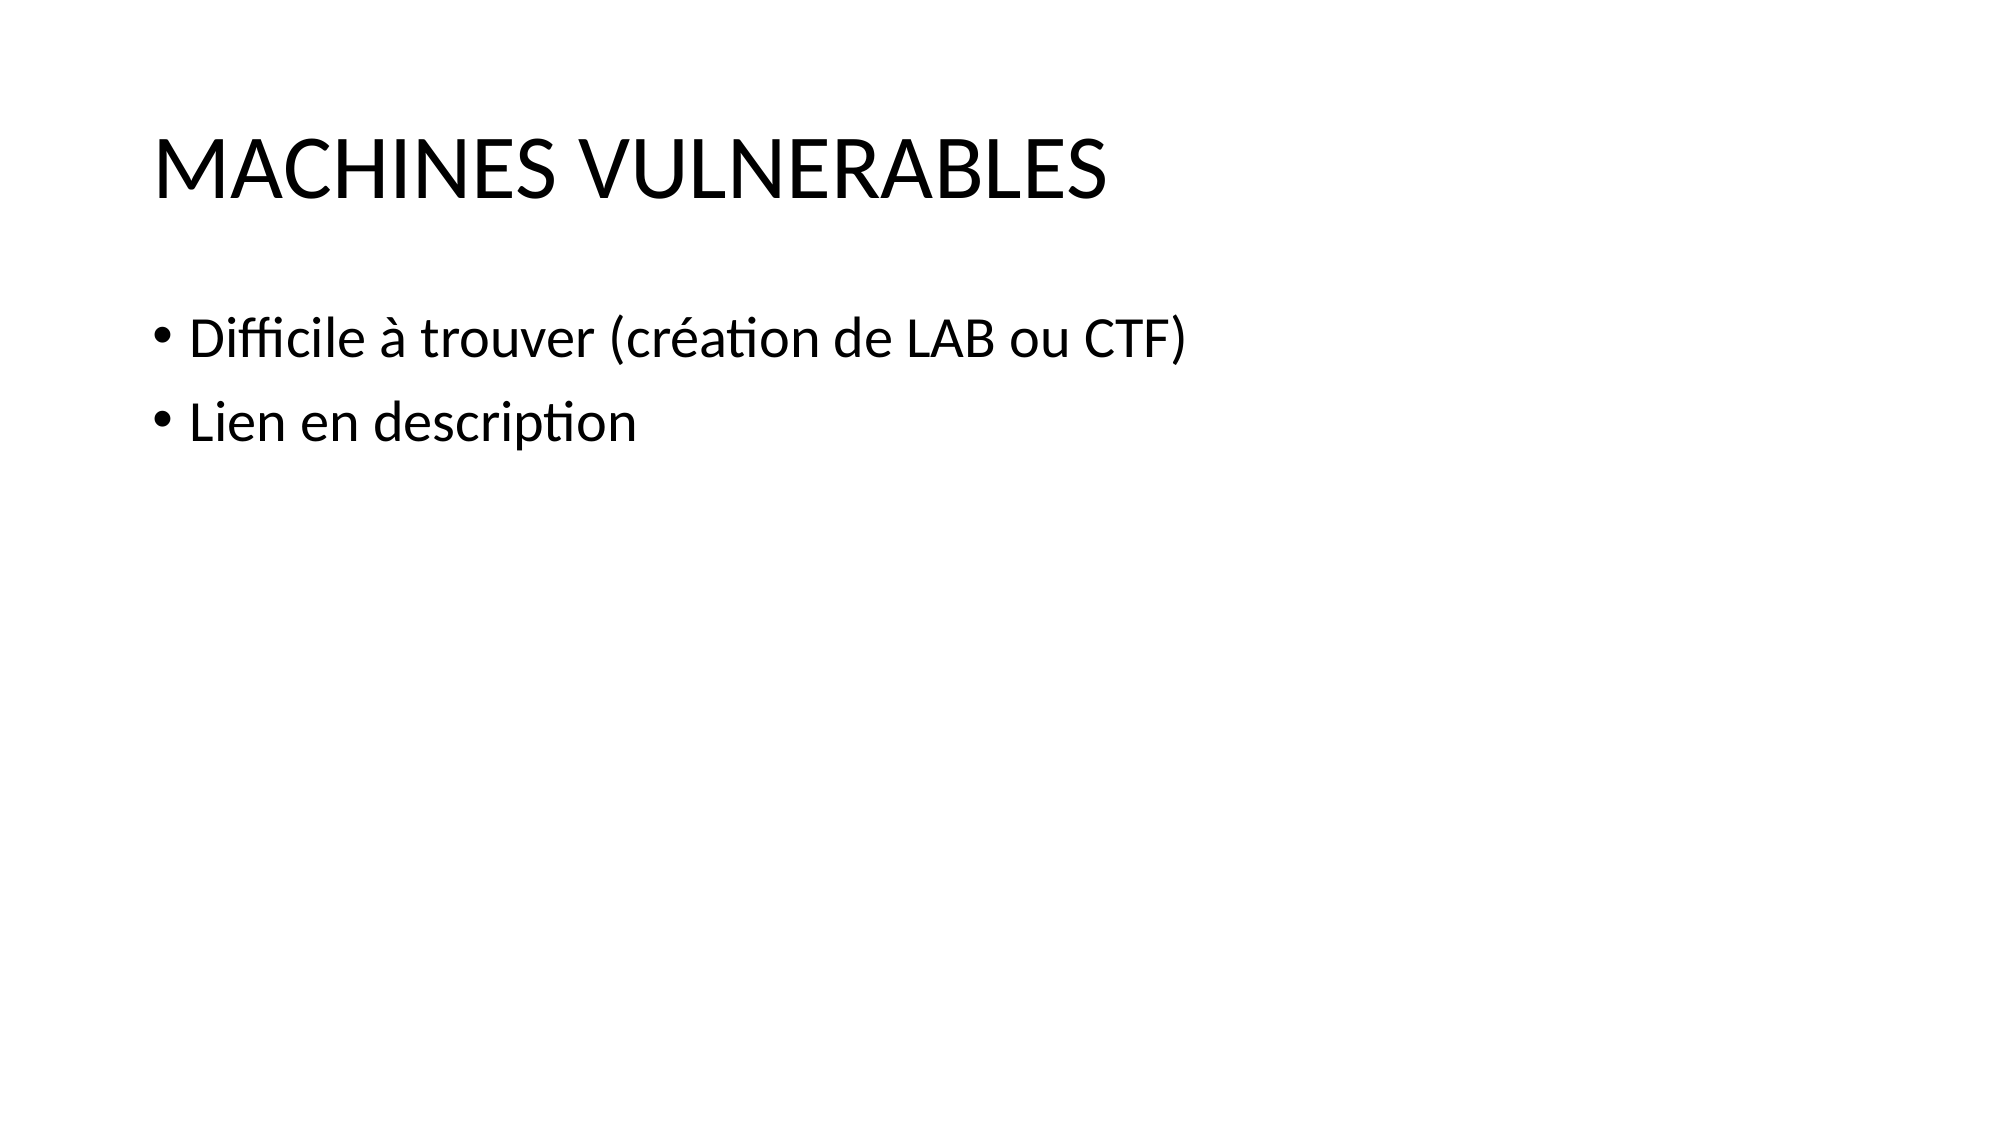

# MACHINES VULNERABLES
Difficile à trouver (création de LAB ou CTF)
Lien en description